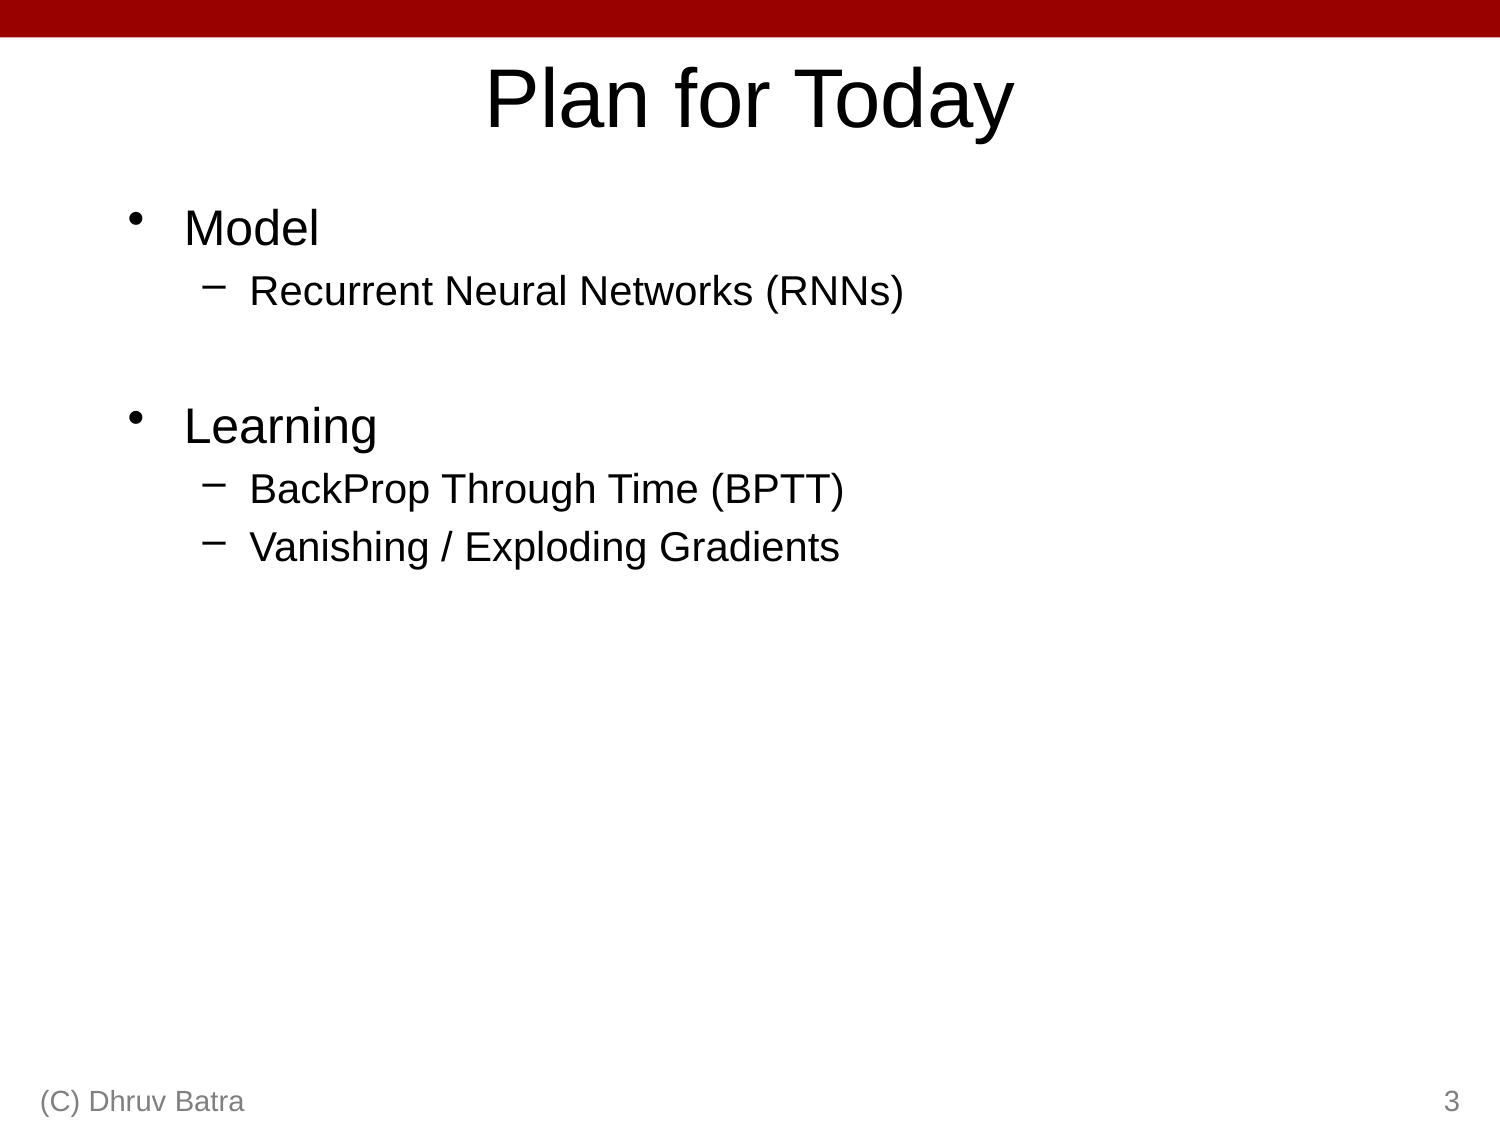

# Plan for Today
Model
Recurrent Neural Networks (RNNs)

Learning
BackProp Through Time (BPTT)
Vanishing / Exploding Gradients

(C) Dhruv Batra
3